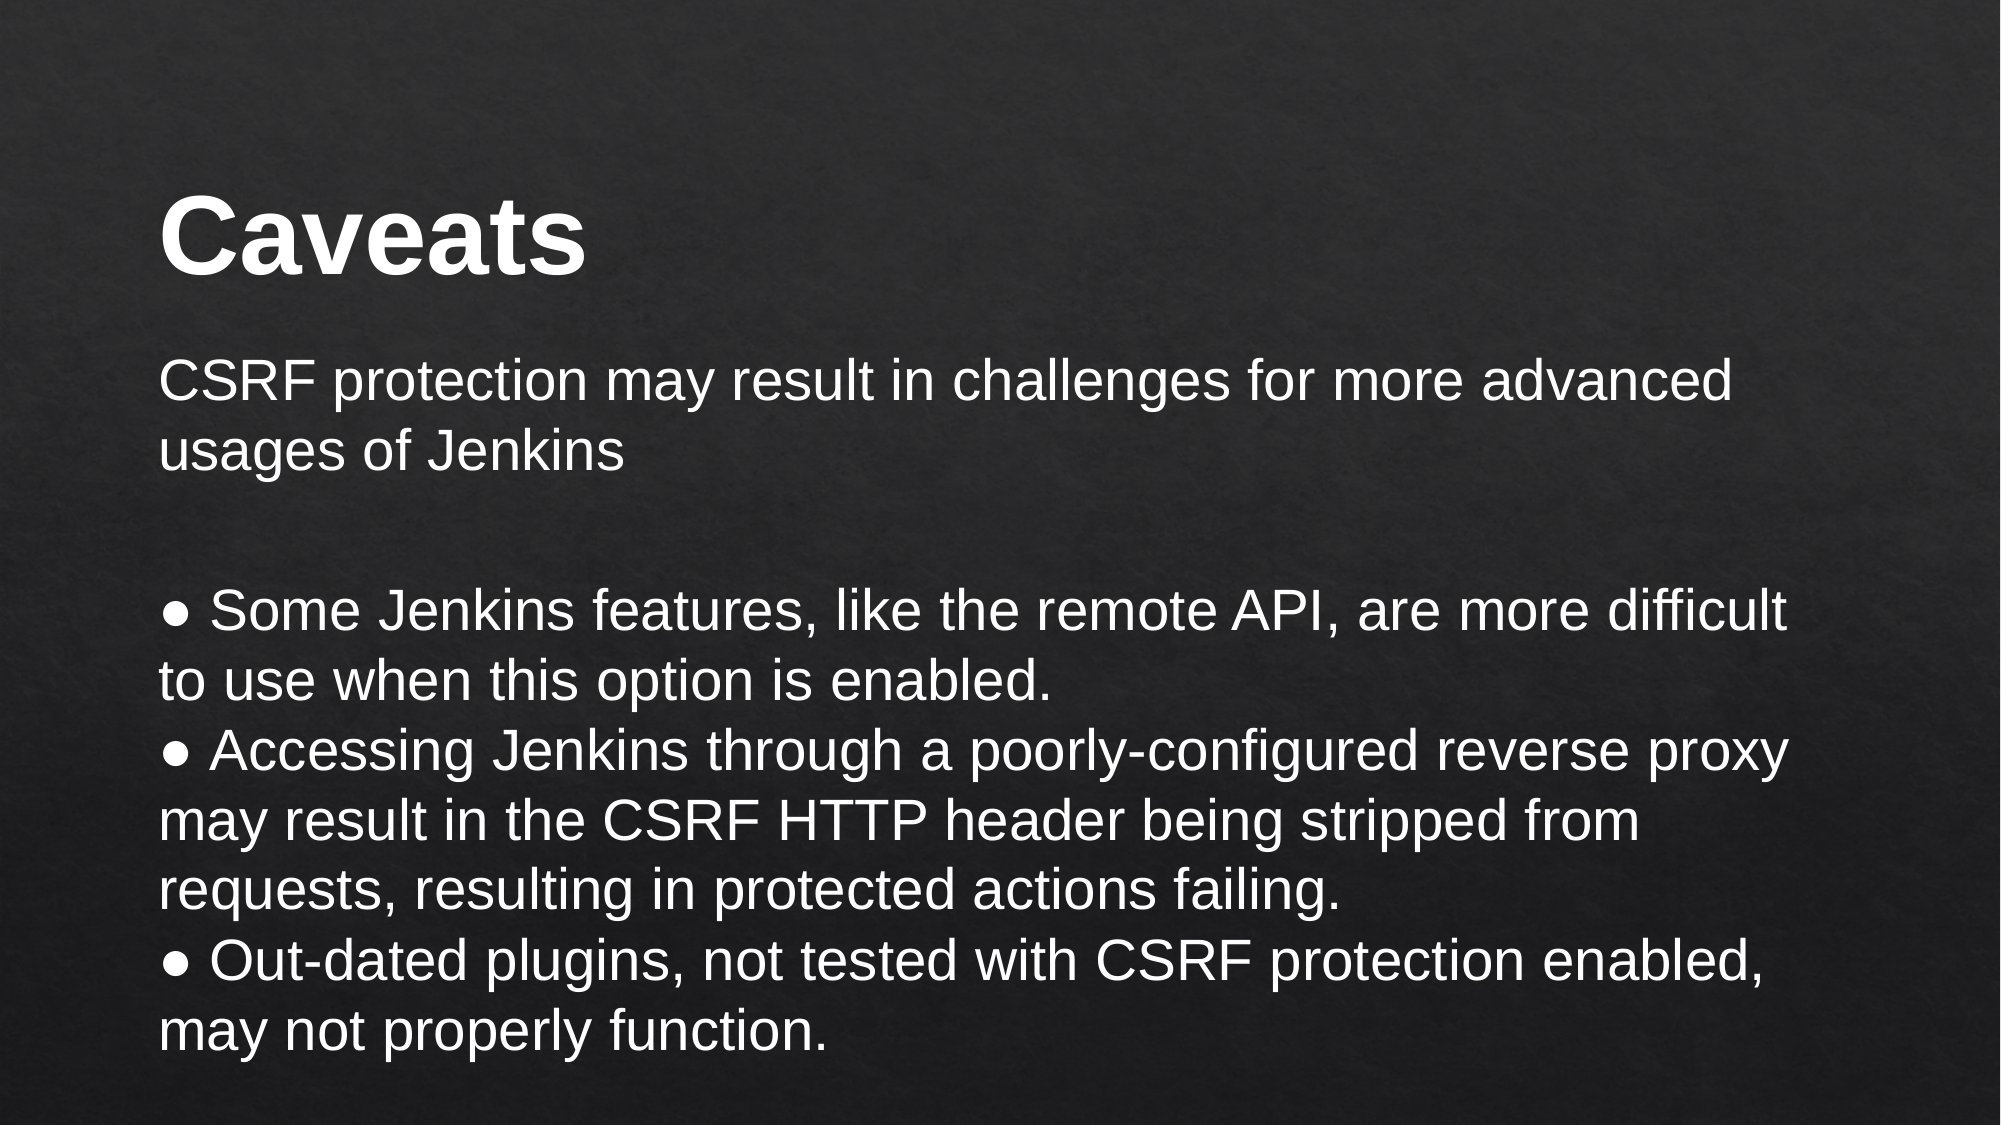

Caveats

CSRF protection may result in challenges for more advanced usages of Jenkins

● Some Jenkins features, like the remote API, are more difficult to use when this option is enabled.
● Accessing Jenkins through a poorly-configured reverse proxy may result in the CSRF HTTP header being stripped from requests, resulting in protected actions failing.
● Out-dated plugins, not tested with CSRF protection enabled, may not properly function.